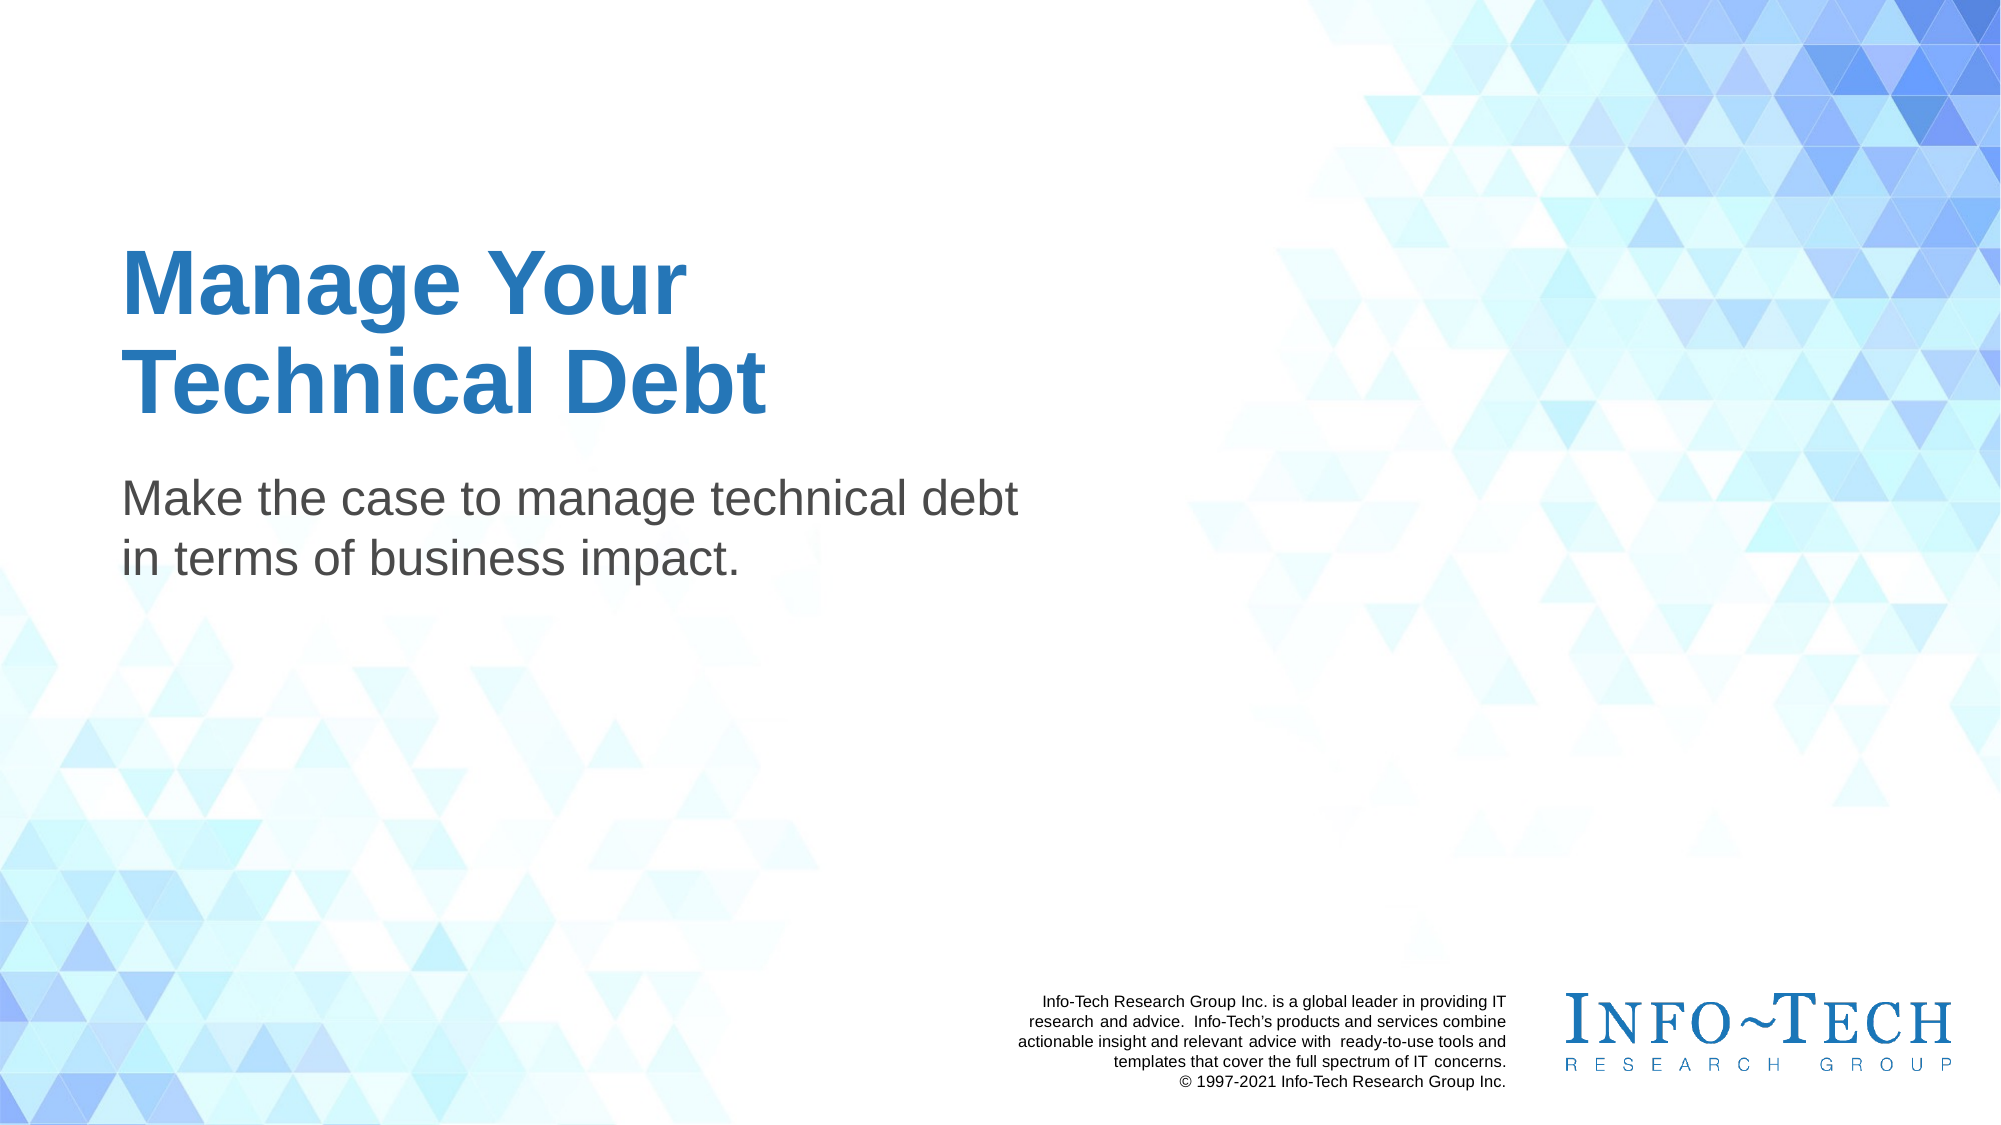

Manage Your
Technical Debt
Make the case to manage technical debt in terms of business impact.